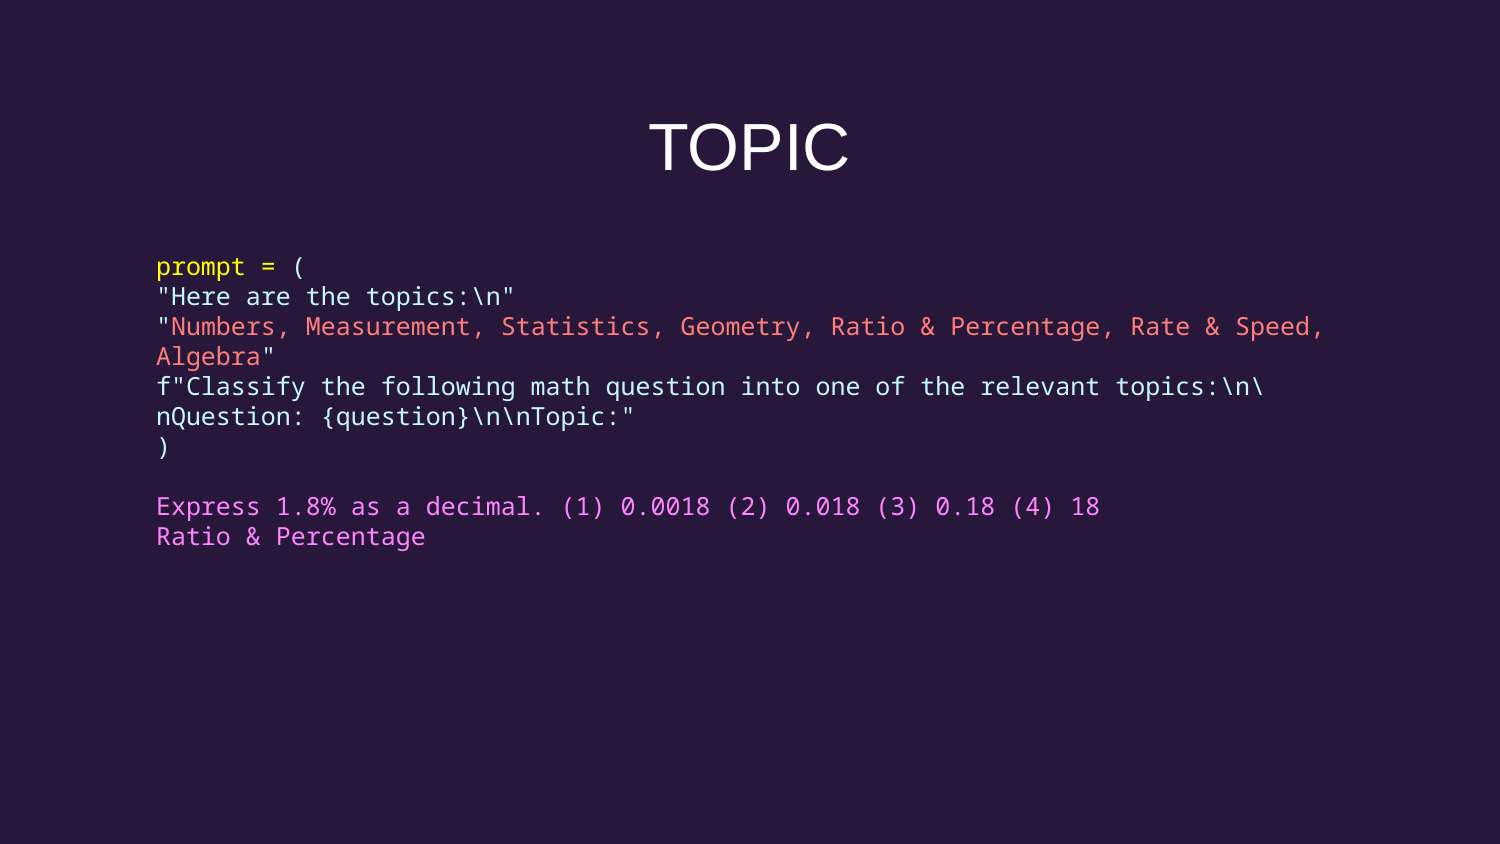

# TOPIC
prompt = (
"Here are the topics:\n"
"Numbers, Measurement, Statistics, Geometry, Ratio & Percentage, Rate & Speed, Algebra"
f"Classify the following math question into one of the relevant topics:\n\nQuestion: {question}\n\nTopic:"
)

Express 1.8% as a decimal. (1) 0.0018 (2) 0.018 (3) 0.18 (4) 18
Ratio & Percentage